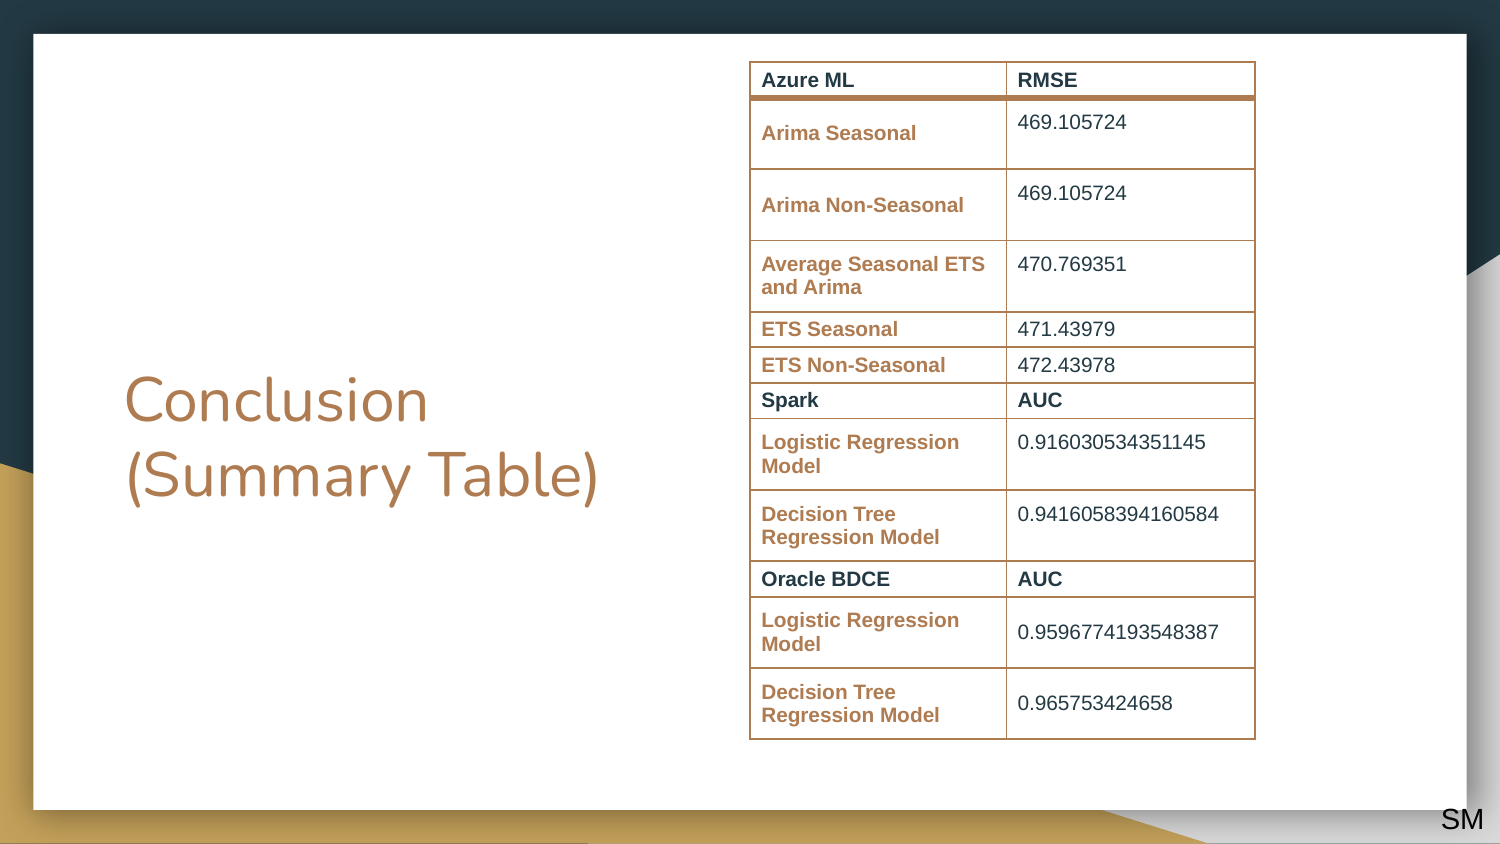

| Azure ML | RMSE |
| --- | --- |
| Arima Seasonal | 469.105724 |
| Arima Non-Seasonal | 469.105724 |
| Average Seasonal ETS and Arima | 470.769351 |
| ETS Seasonal | 471.43979 |
| ETS Non-Seasonal | 472.43978 |
| Spark | AUC |
| Logistic Regression Model | 0.916030534351145 |
| Decision Tree Regression Model | 0.9416058394160584 |
| Oracle BDCE | AUC |
| Logistic Regression Model | 0.9596774193548387 |
| Decision Tree Regression Model | 0.965753424658 |
# Conclusion (Summary Table)
SM